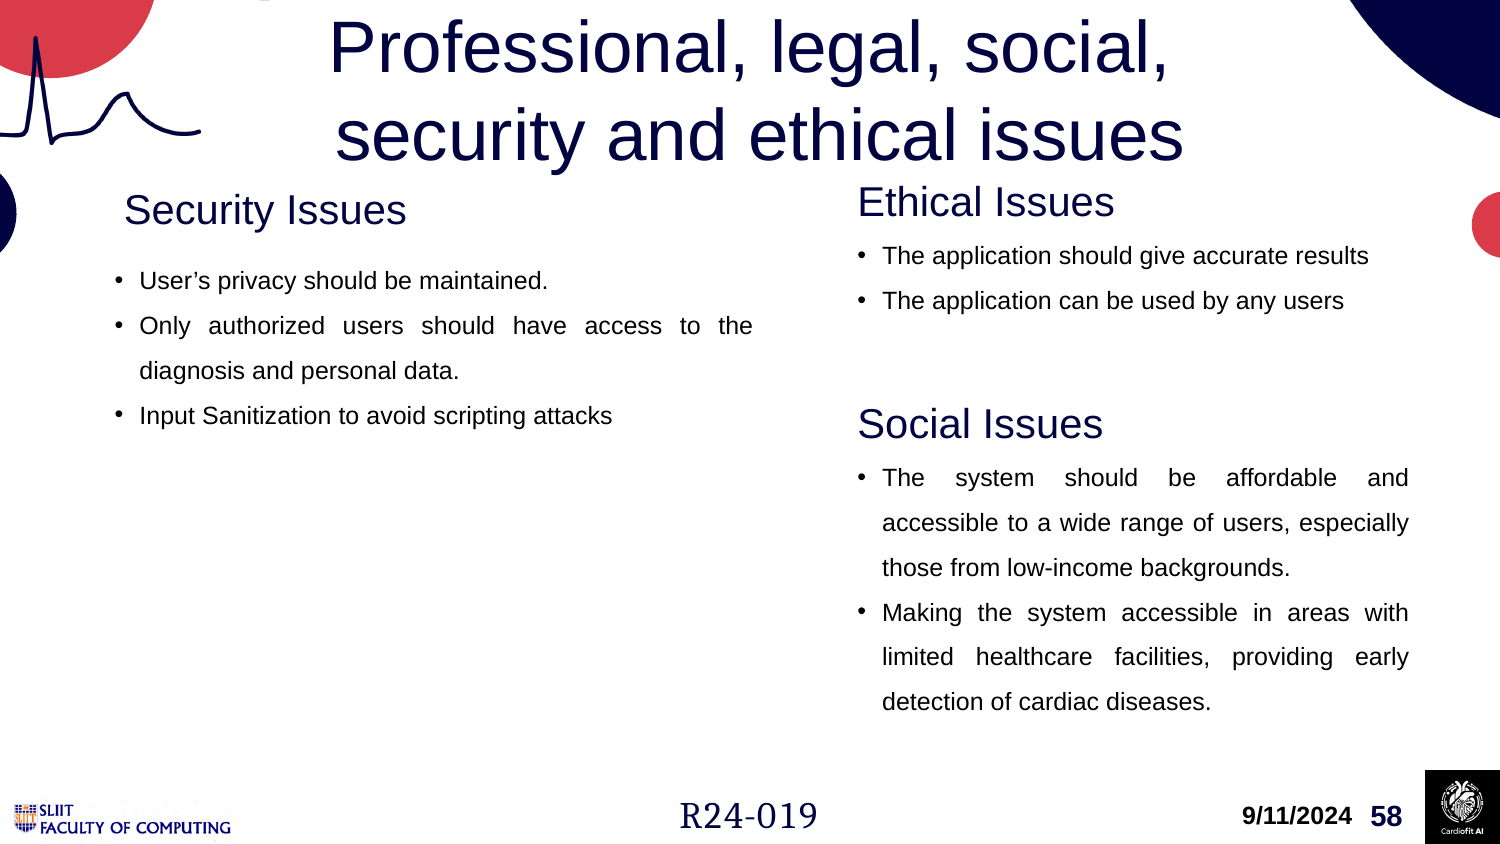

Professional, legal, social,
security and ethical issues

Ethical Issues
Security Issues

The application should give accurate results
The application can be used by any users

User’s privacy should be maintained.
Only authorized users should have access to the diagnosis and personal data.
Input Sanitization to avoid scripting attacks

Social Issues
The system should be affordable and accessible to a wide range of users, especially those from low-income backgrounds.
Making the system accessible in areas with limited healthcare facilities, providing early detection of cardiac diseases.
R24-019